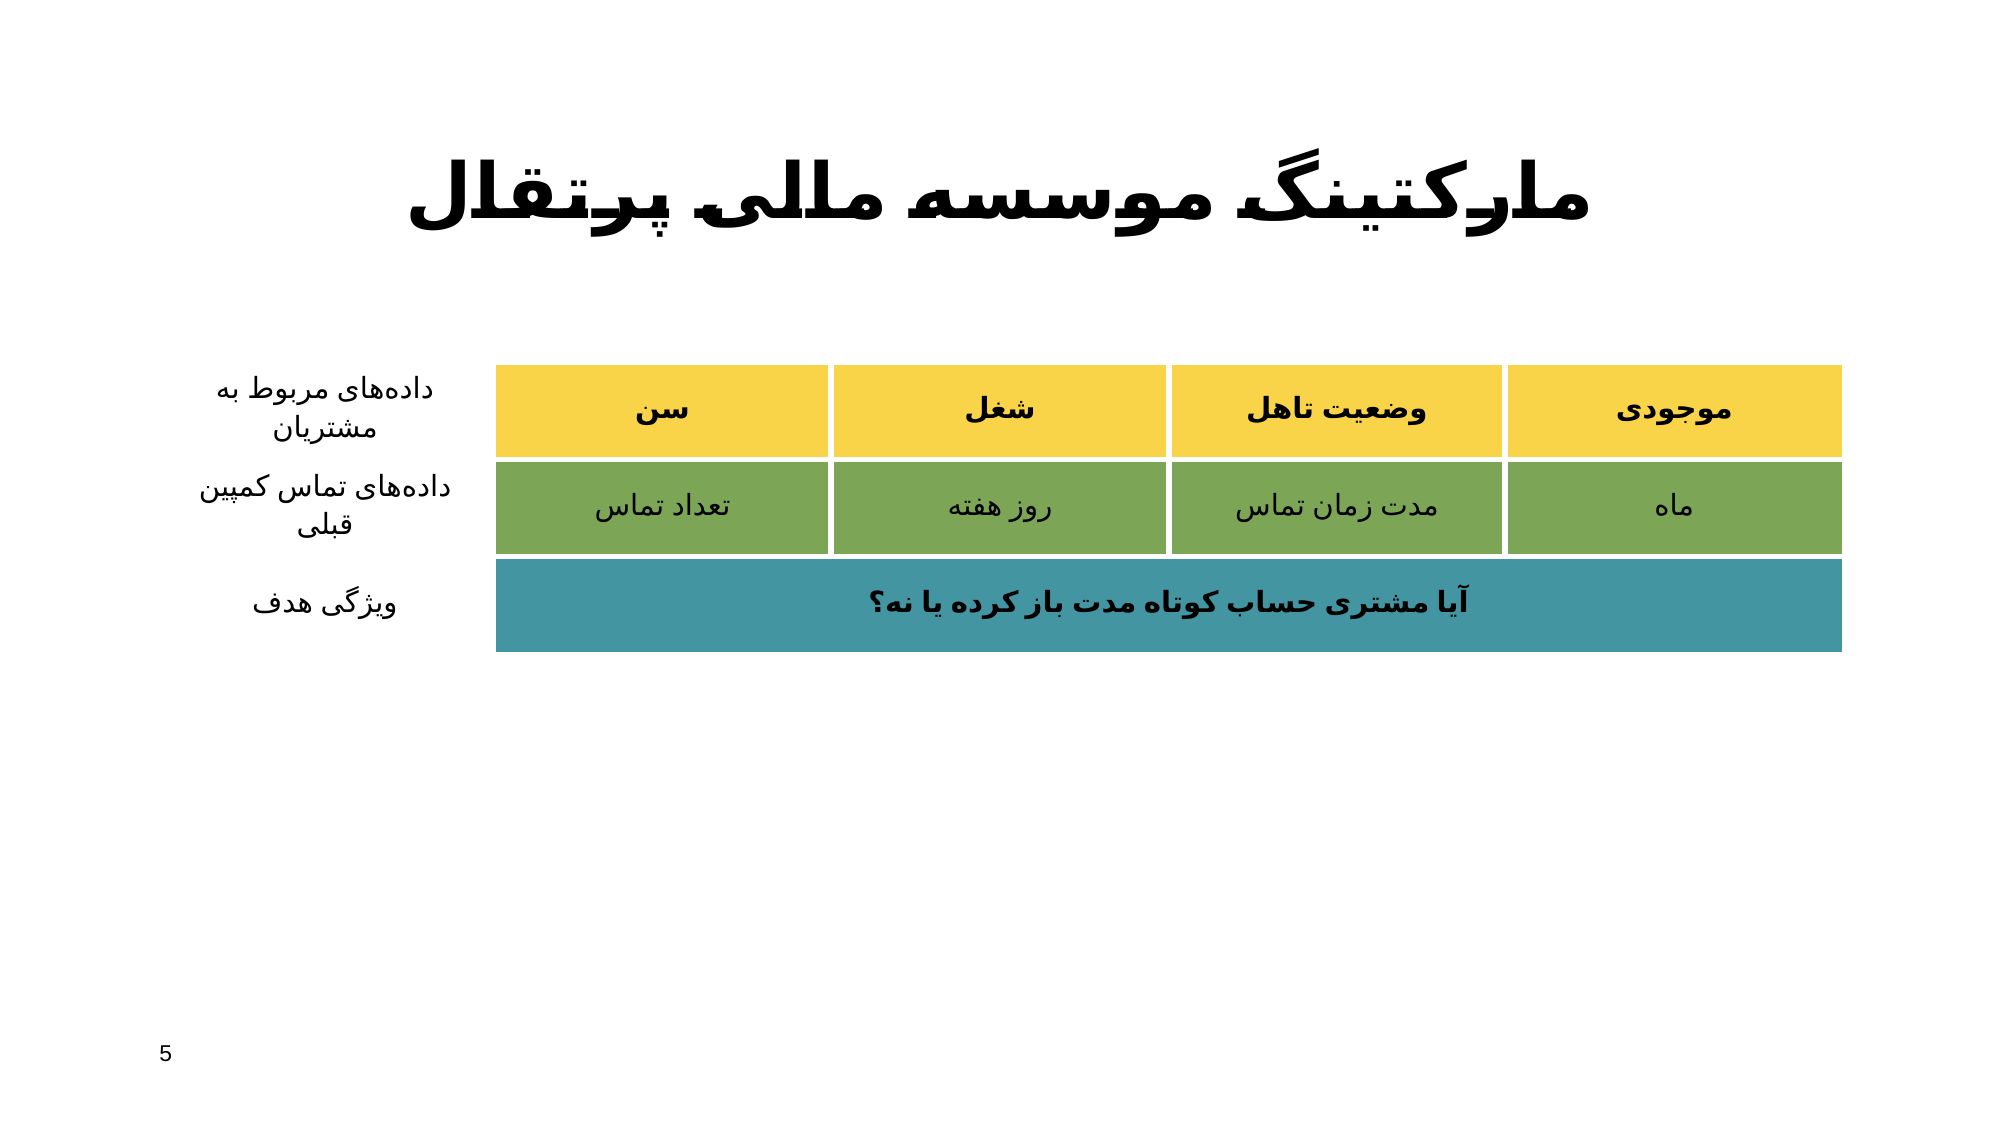

# مارکتینگ موسسه مالی پرتقال
| داده‌های مربوط به مشتریان | سن | شغل | وضعیت تاهل | موجودی |
| --- | --- | --- | --- | --- |
| داده‌های تماس کمپین قبلی | تعداد تماس | روز هفته | مدت زمان تماس | ماه |
| ویژگی هدف | آیا مشتری حساب کوتاه مدت باز کرده یا نه؟ |  |  |  |
5